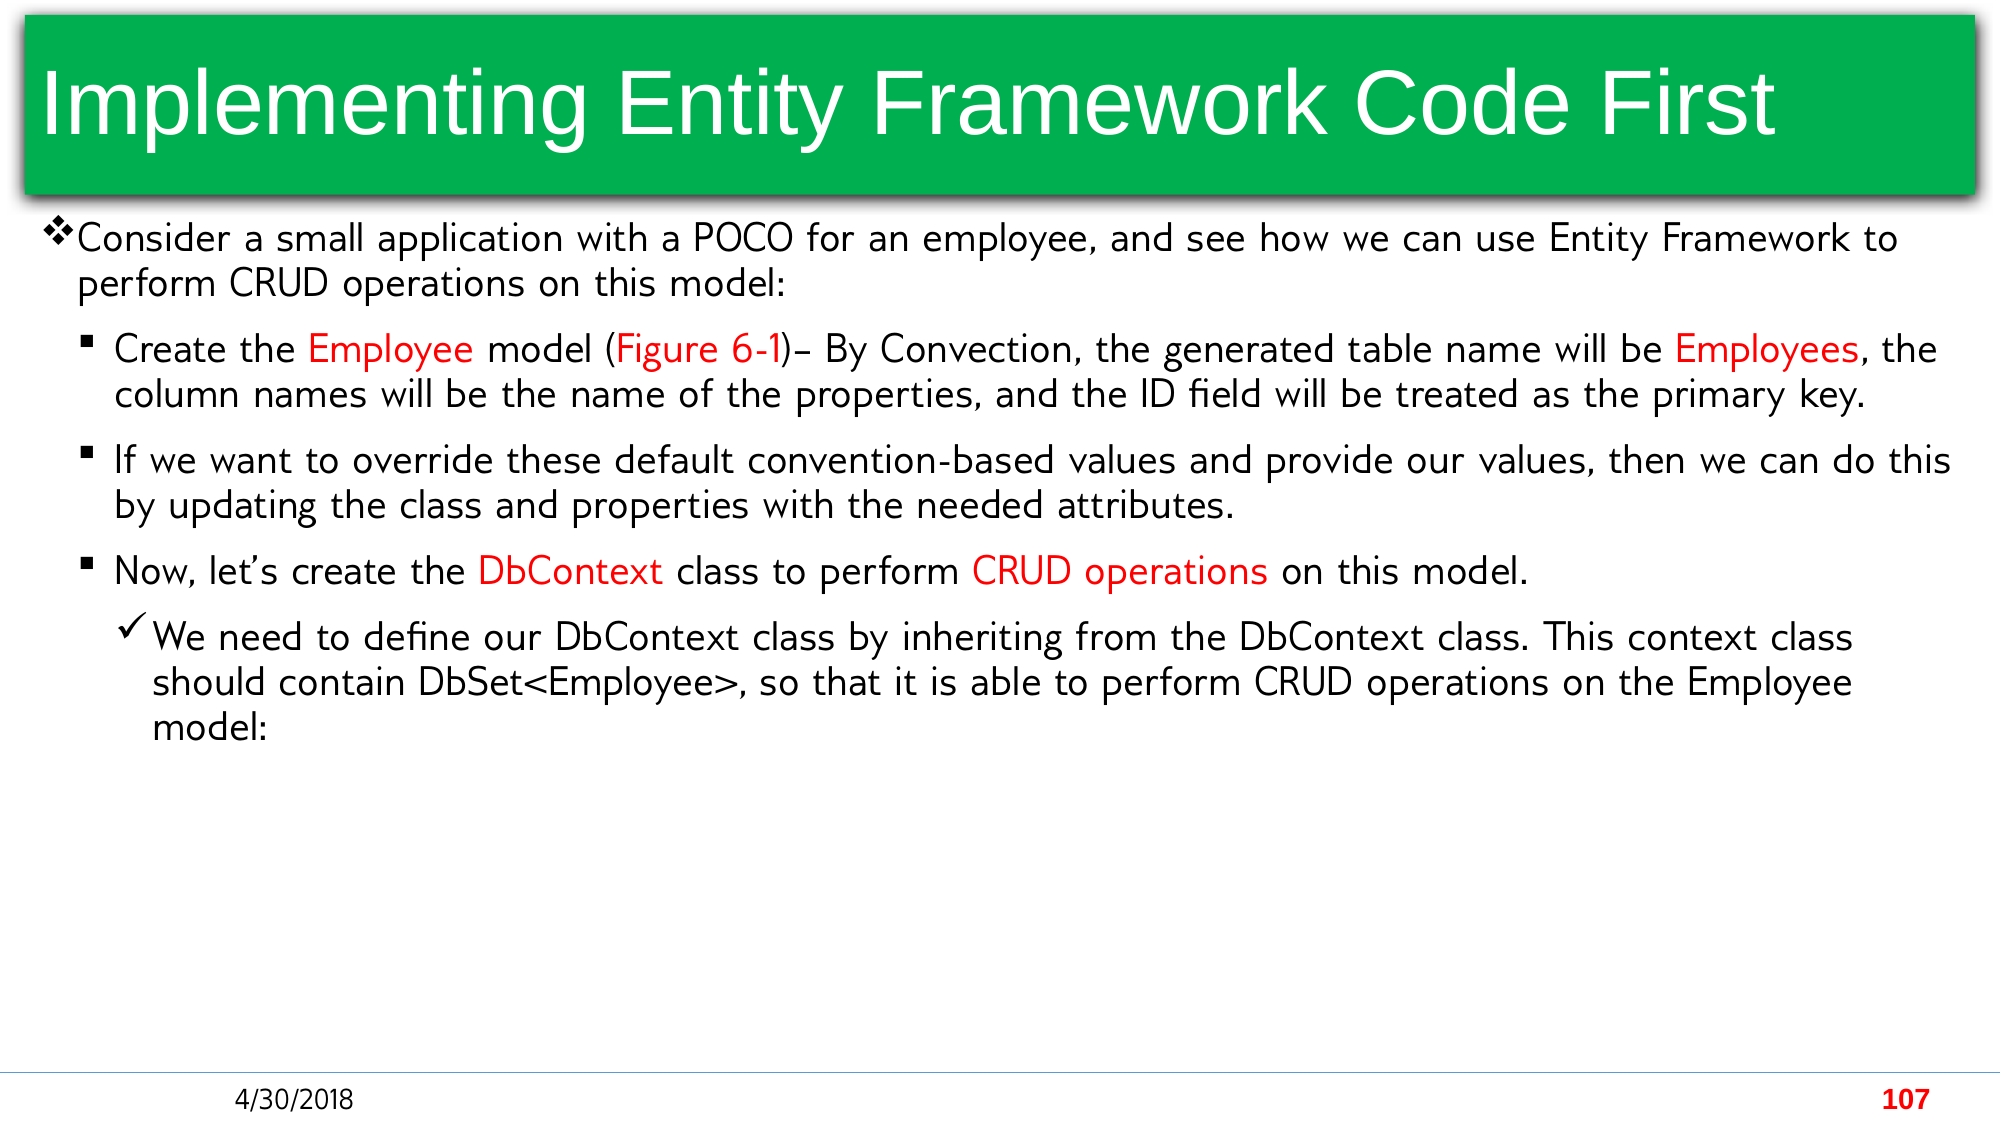

# Implementing Entity Framework Code First
Consider a small application with a POCO for an employee, and see how we can use Entity Framework to perform CRUD operations on this model:
Create the Employee model (Figure 6-1)– By Convection, the generated table name will be Employees, the column names will be the name of the properties, and the ID field will be treated as the primary key.
If we want to override these default convention-based values and provide our values, then we can do this by updating the class and properties with the needed attributes.
Now, let’s create the DbContext class to perform CRUD operations on this model.
We need to define our DbContext class by inheriting from the DbContext class. This context class should contain DbSet<Employee>, so that it is able to perform CRUD operations on the Employee model:
4/30/2018
107